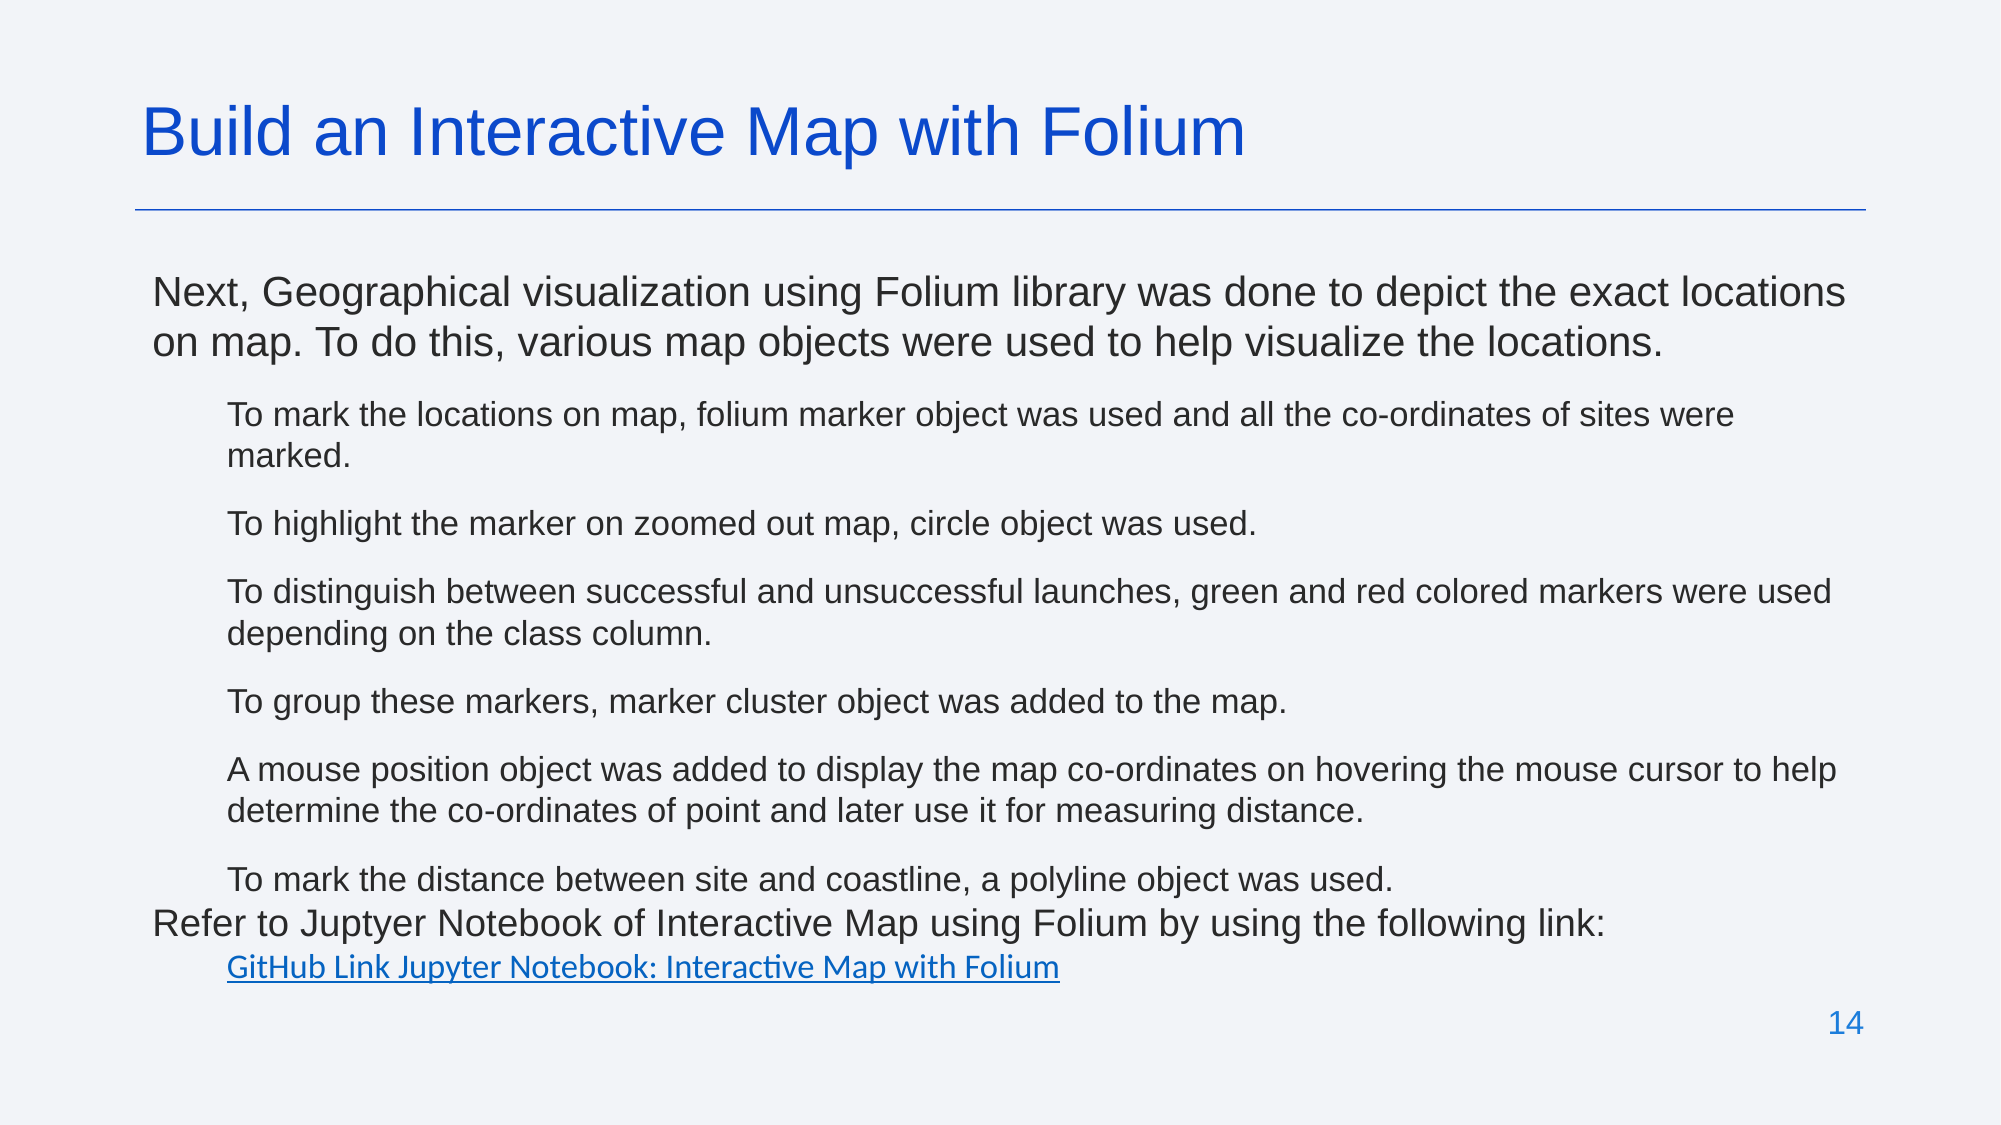

Build an Interactive Map with Folium
Next, Geographical visualization using Folium library was done to depict the exact locations on map. To do this, various map objects were used to help visualize the locations.
To mark the locations on map, folium marker object was used and all the co-ordinates of sites were marked.
To highlight the marker on zoomed out map, circle object was used.
To distinguish between successful and unsuccessful launches, green and red colored markers were used depending on the class column.
To group these markers, marker cluster object was added to the map.
A mouse position object was added to display the map co-ordinates on hovering the mouse cursor to help determine the co-ordinates of point and later use it for measuring distance.
To mark the distance between site and coastline, a polyline object was used.
Refer to Juptyer Notebook of Interactive Map using Folium by using the following link:
GitHub Link Jupyter Notebook: Interactive Map with Folium

14